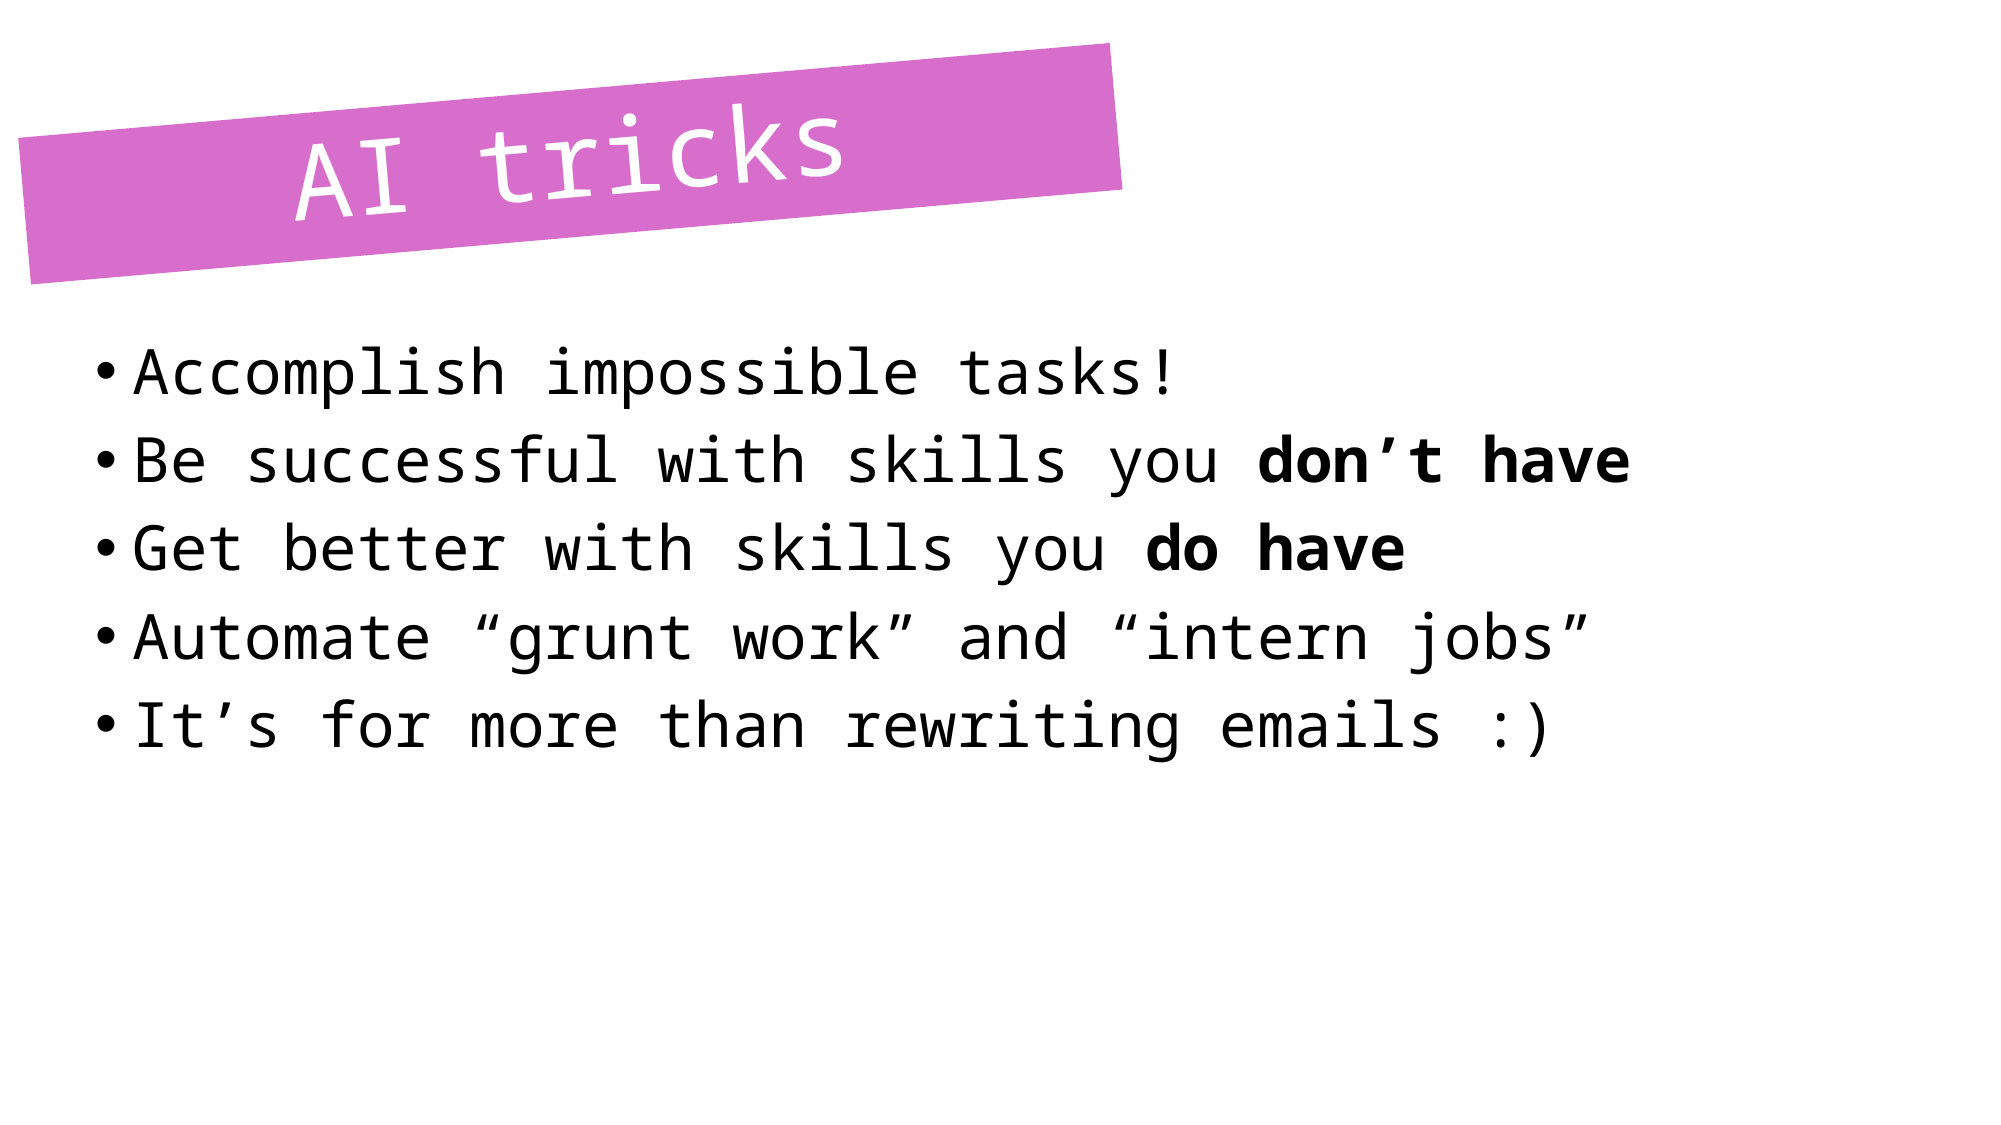

# AI tricks
Accomplish impossible tasks!
Be successful with skills you don’t have
Get better with skills you do have
Automate “grunt work” and “intern jobs”
It’s for more than rewriting emails :)